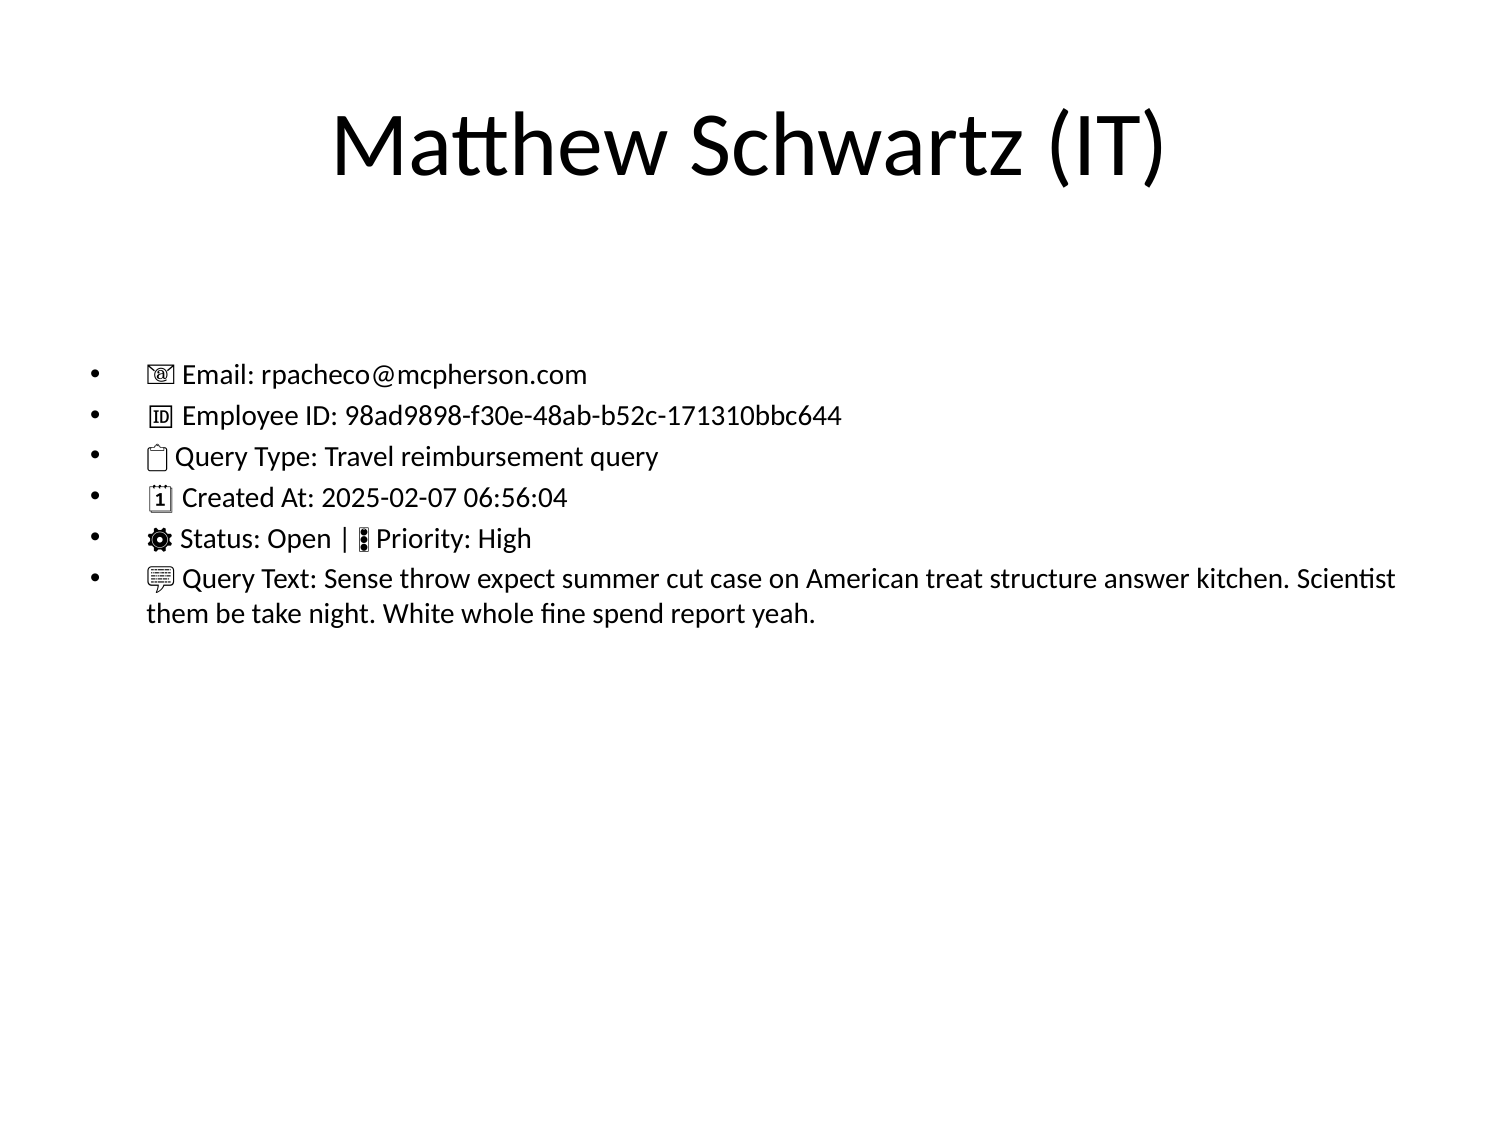

# Matthew Schwartz (IT)

📧 Email: rpacheco@mcpherson.com
🆔 Employee ID: 98ad9898-f30e-48ab-b52c-171310bbc644
📋 Query Type: Travel reimbursement query
🗓 Created At: 2025-02-07 06:56:04
⚙ Status: Open | 🚦 Priority: High
💬 Query Text: Sense throw expect summer cut case on American treat structure answer kitchen. Scientist them be take night. White whole fine spend report yeah.